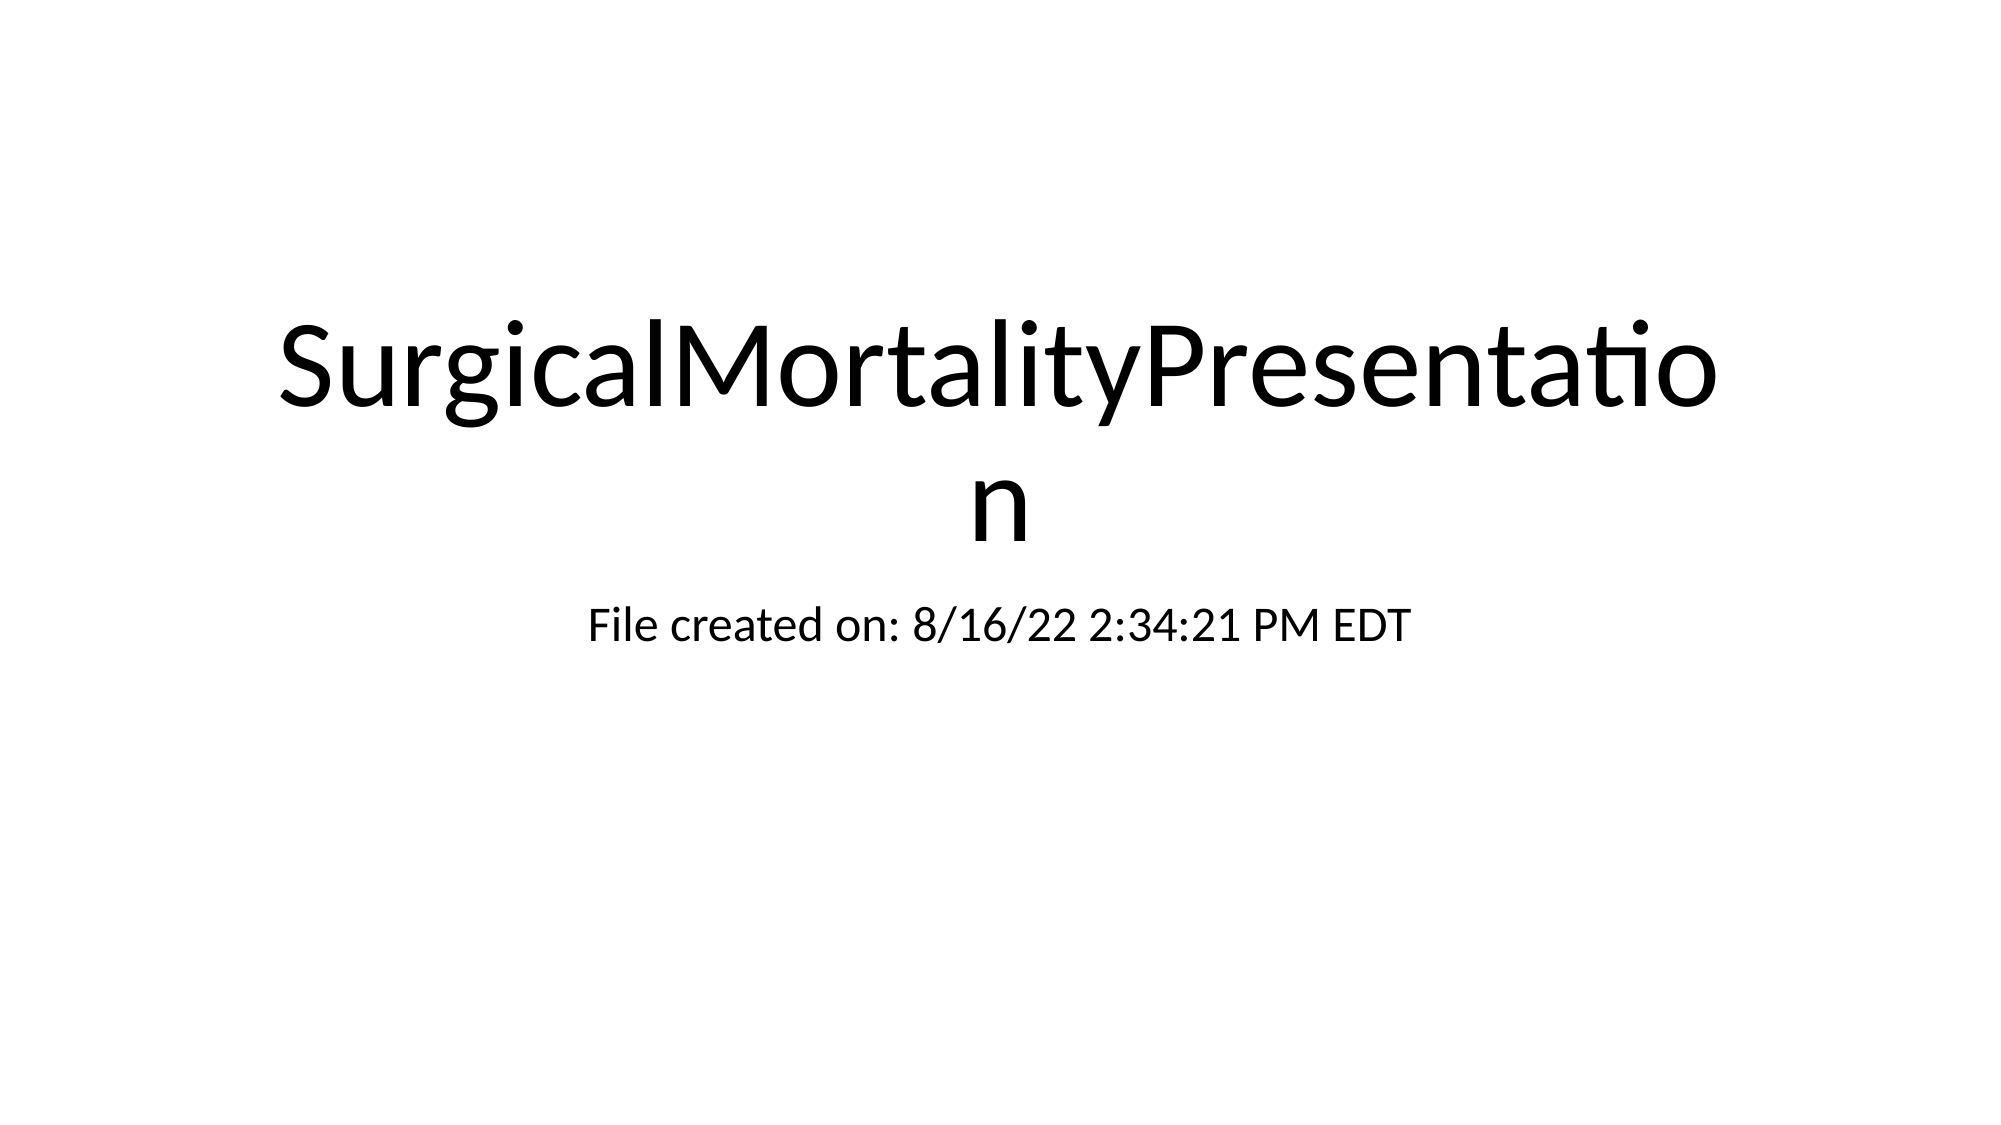

# SurgicalMortalityPresentation
File created on: 8/16/22 2:34:21 PM EDT